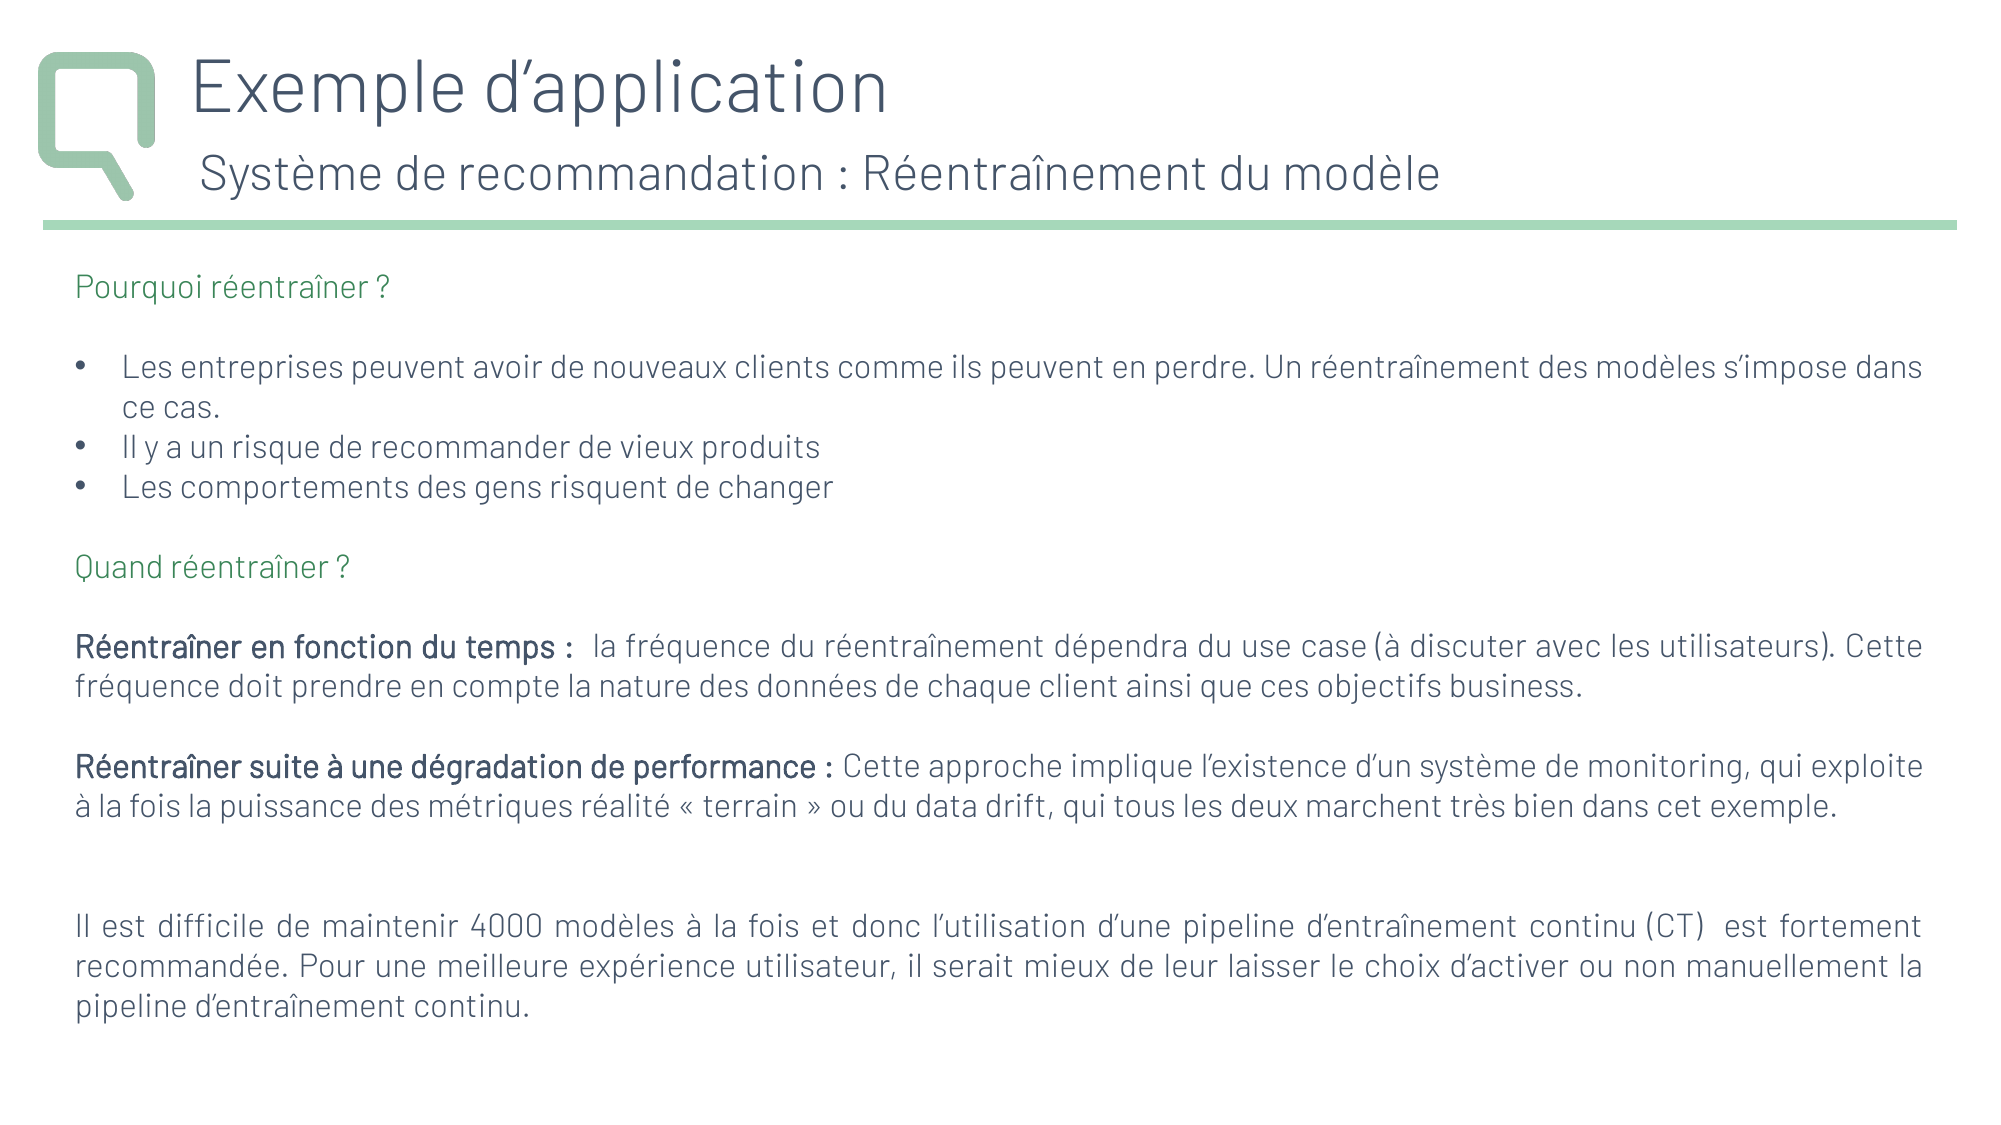

# Exemple d’application
 Système de recommandation : Réentraînement du modèle
Pourquoi réentraîner ?

Les entreprises peuvent avoir de nouveaux clients comme ils peuvent en perdre. Un réentraînement des modèles s’impose dans ce cas.
Il y a un risque de recommander de vieux produits
Les comportements des gens risquent de changer

Quand réentraîner ?

Réentraîner en fonction du temps :  la fréquence du réentraînement dépendra du use case (à discuter avec les utilisateurs). Cette fréquence doit prendre en compte la nature des données de chaque client ainsi que ces objectifs business.

Réentraîner suite à une dégradation de performance : Cette approche implique l’existence d’un système de monitoring, qui exploite à la fois la puissance des métriques réalité « terrain » ou du data drift, qui tous les deux marchent très bien dans cet exemple.

Il est difficile de maintenir 4000 modèles à la fois et donc l’utilisation d’une pipeline d’entraînement continu (CT)  est fortement recommandée. Pour une meilleure expérience utilisateur, il serait mieux de leur laisser le choix d’activer ou non manuellement la pipeline d’entraînement continu.